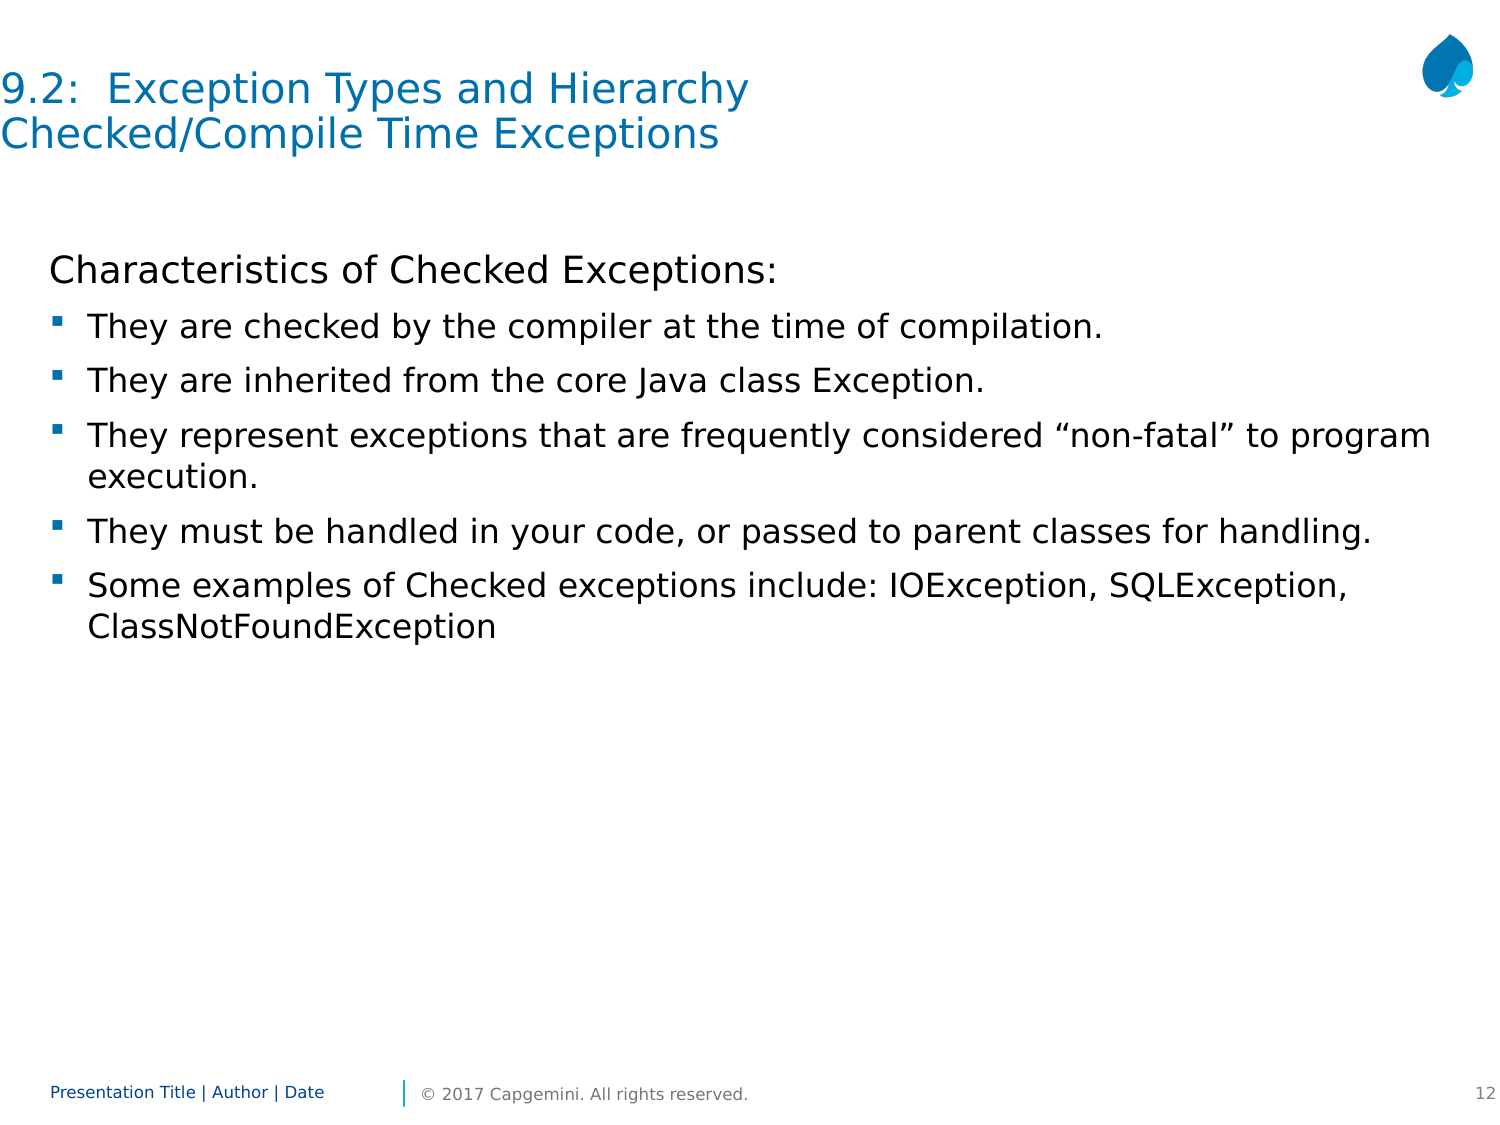

9.2:  Exception Types and Hierarchy
Checked/Compile Time Exceptions
Characteristics of Checked Exceptions:
They are checked by the compiler at the time of compilation.
They are inherited from the core Java class Exception.
They represent exceptions that are frequently considered “non-fatal” to program execution.
They must be handled in your code, or passed to parent classes for handling.
Some examples of Checked exceptions include: IOException, SQLException, ClassNotFoundException